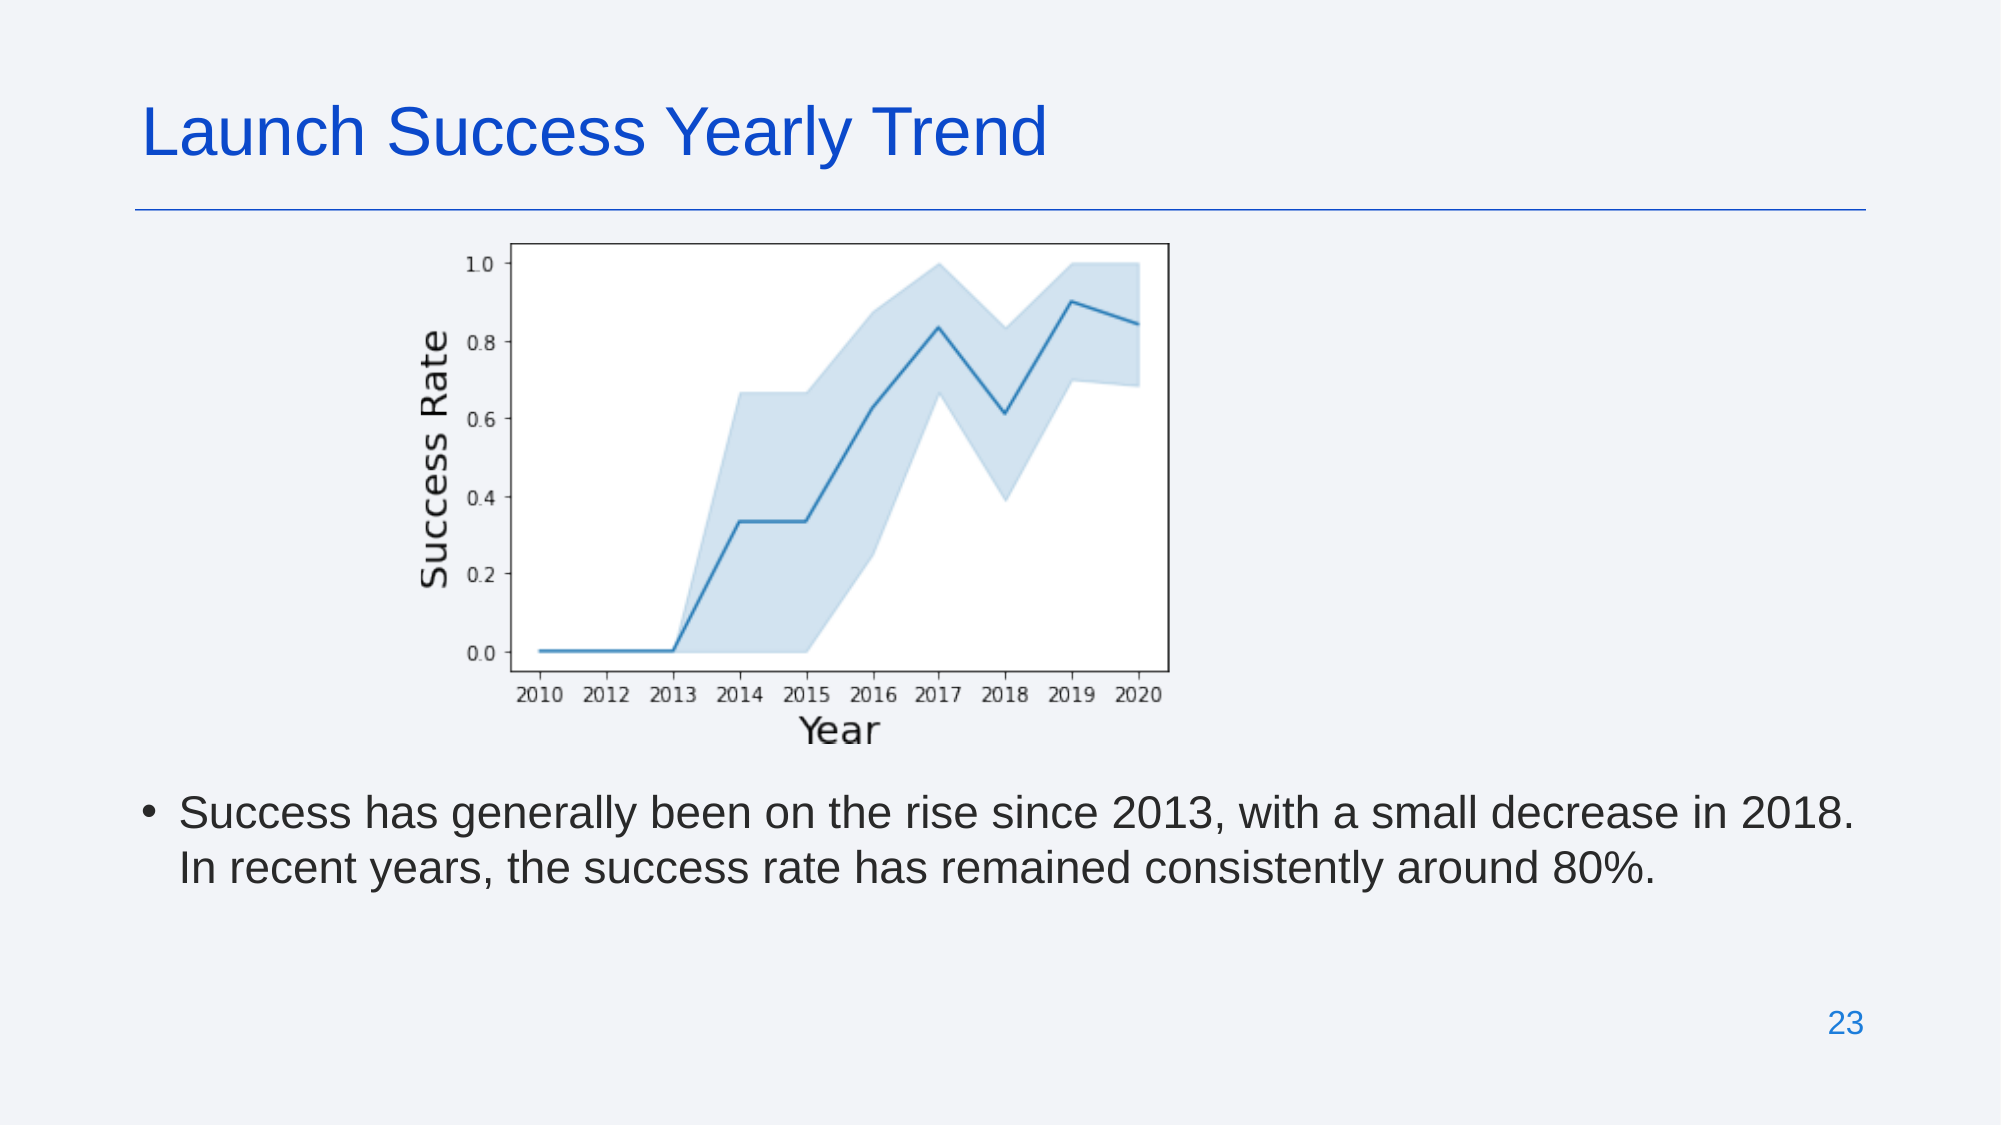

Launch Success Yearly Trend

Success has generally been on the rise since 2013, with a small decrease in 2018. In recent years, the success rate has remained consistently around 80%.
23